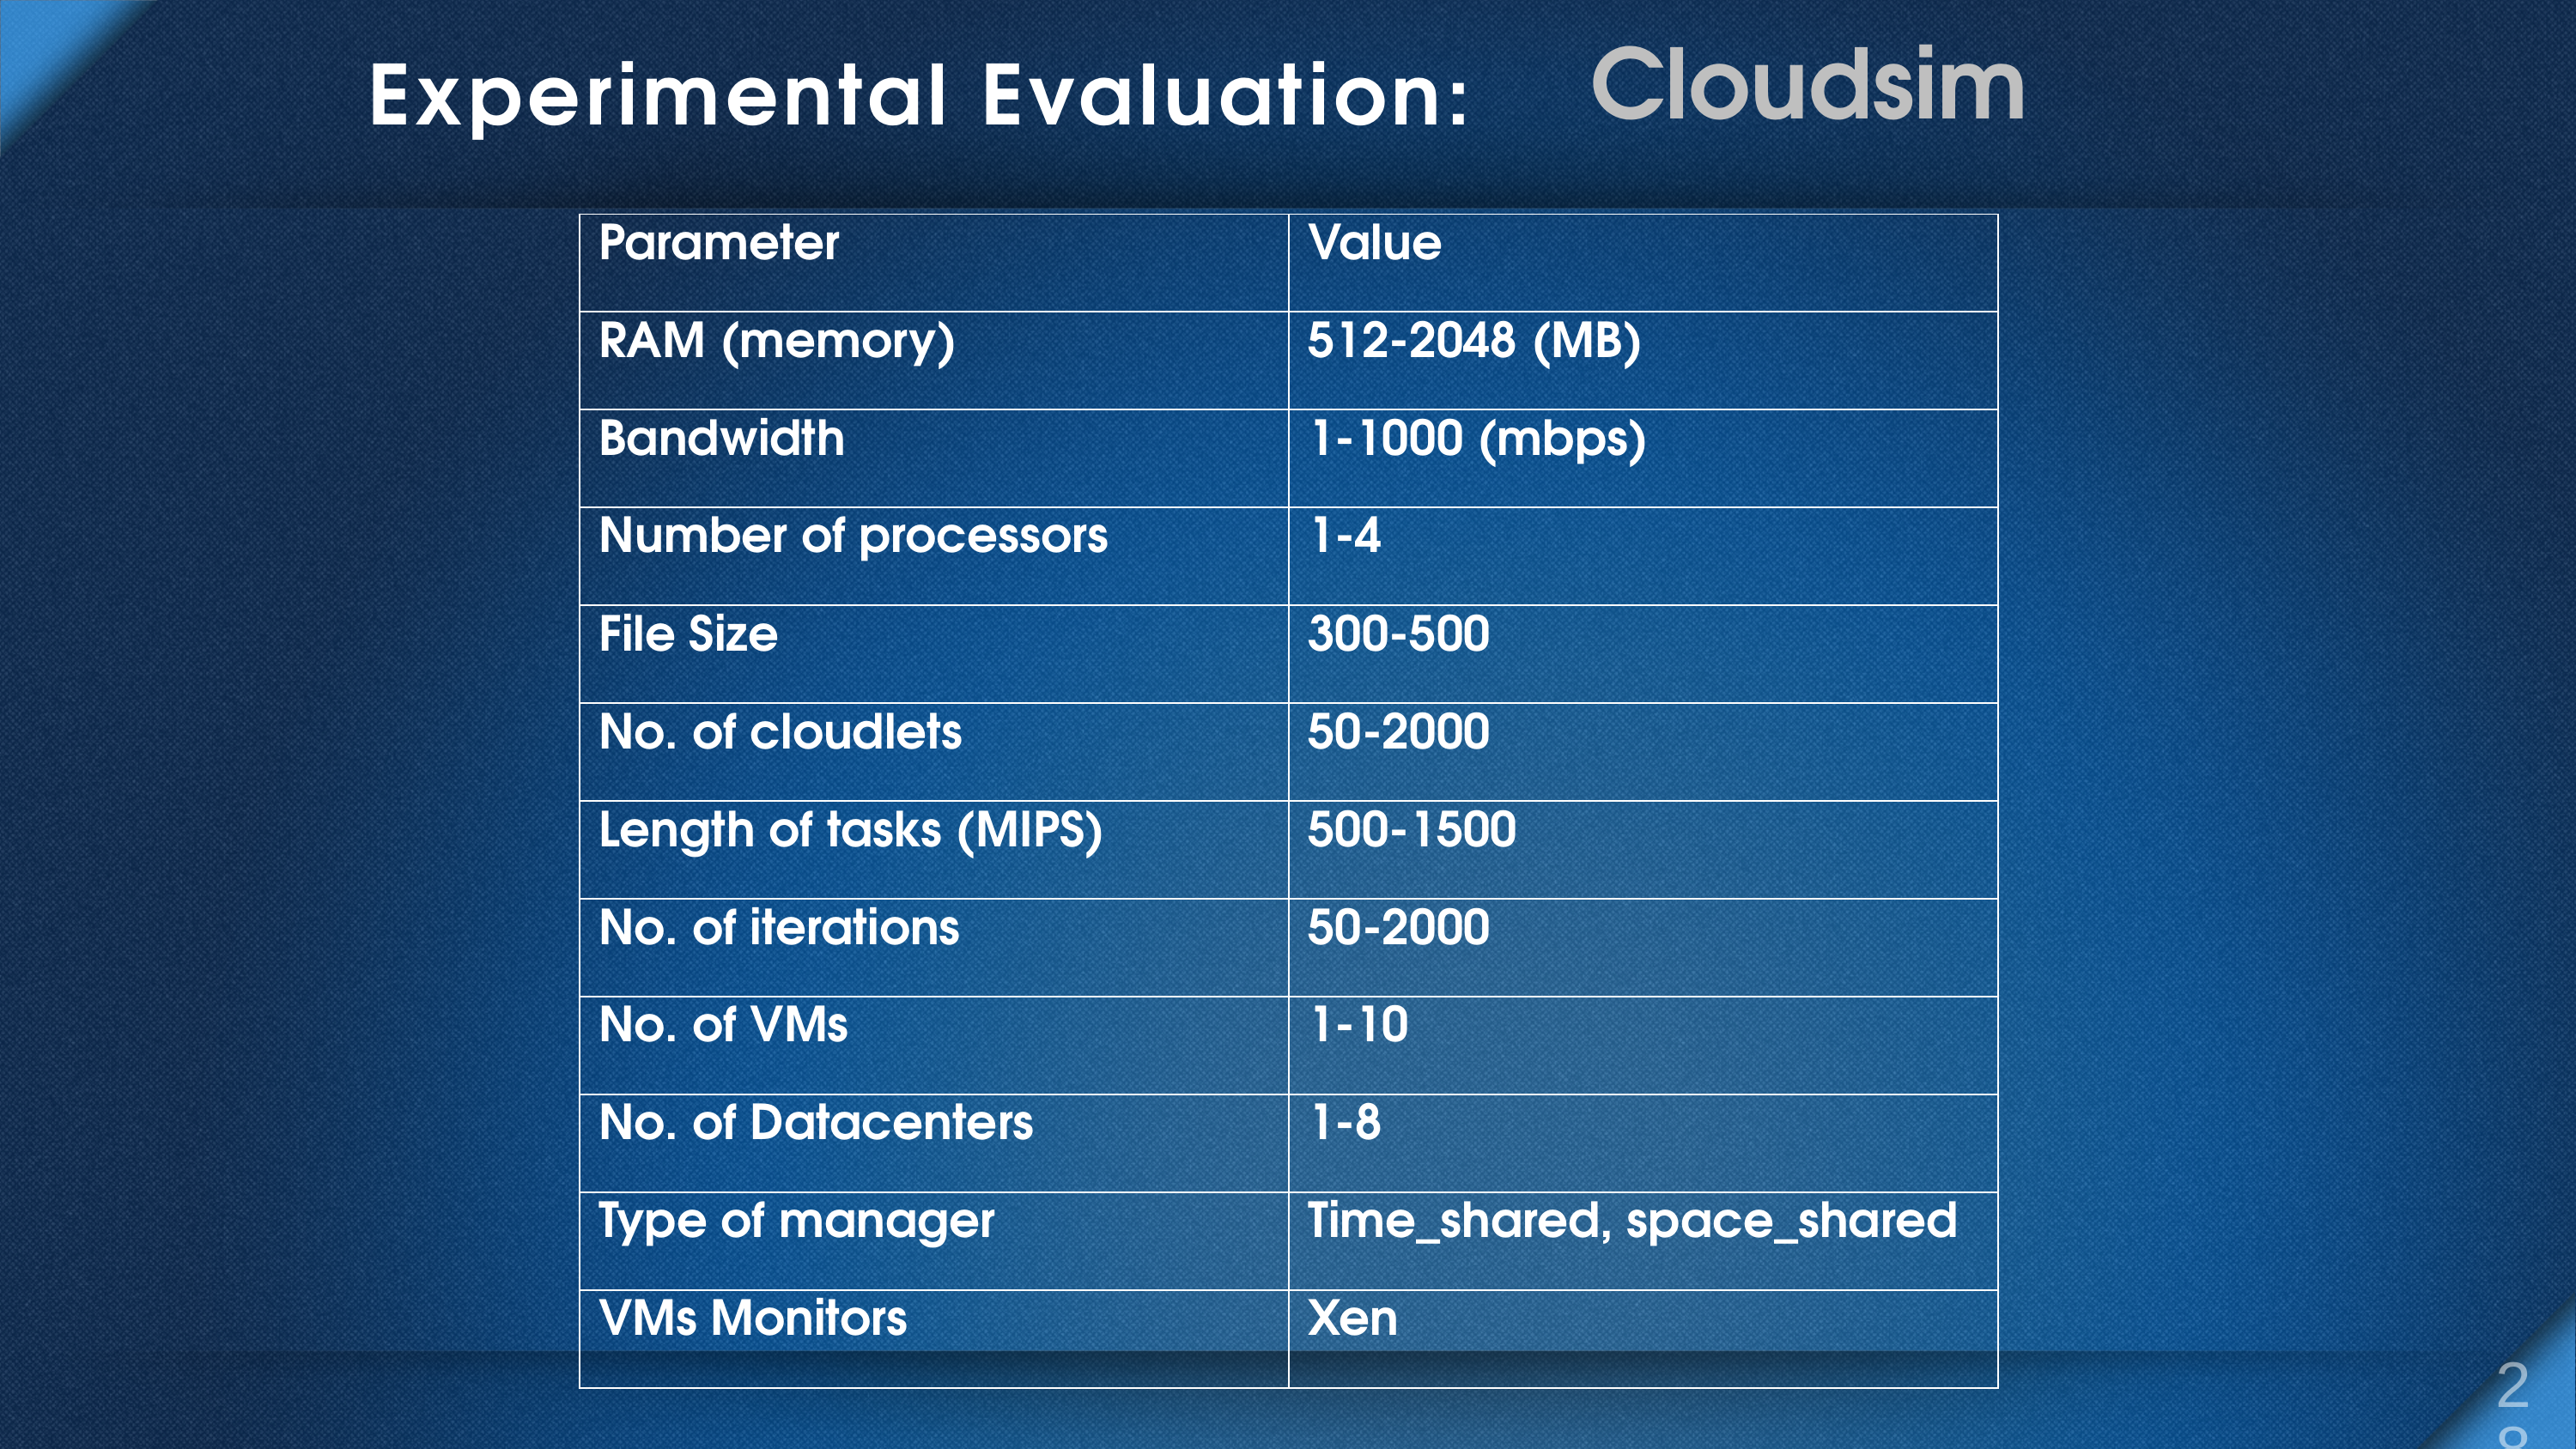

# Experimental Evaluation:
Cloudsim
| Parameter | Value |
| --- | --- |
| RAM (memory) | 512-2048 (MB) |
| Bandwidth | 1-1000 (mbps) |
| Number of processors | 1-4 |
| File Size | 300-500 |
| No. of cloudlets | 50-2000 |
| Length of tasks (MIPS) | 500-1500 |
| No. of iterations | 50-2000 |
| No. of VMs | 1-10 |
| No. of Datacenters | 1-8 |
| Type of manager | Time\_shared, space\_shared |
| VMs Monitors | Xen |
28